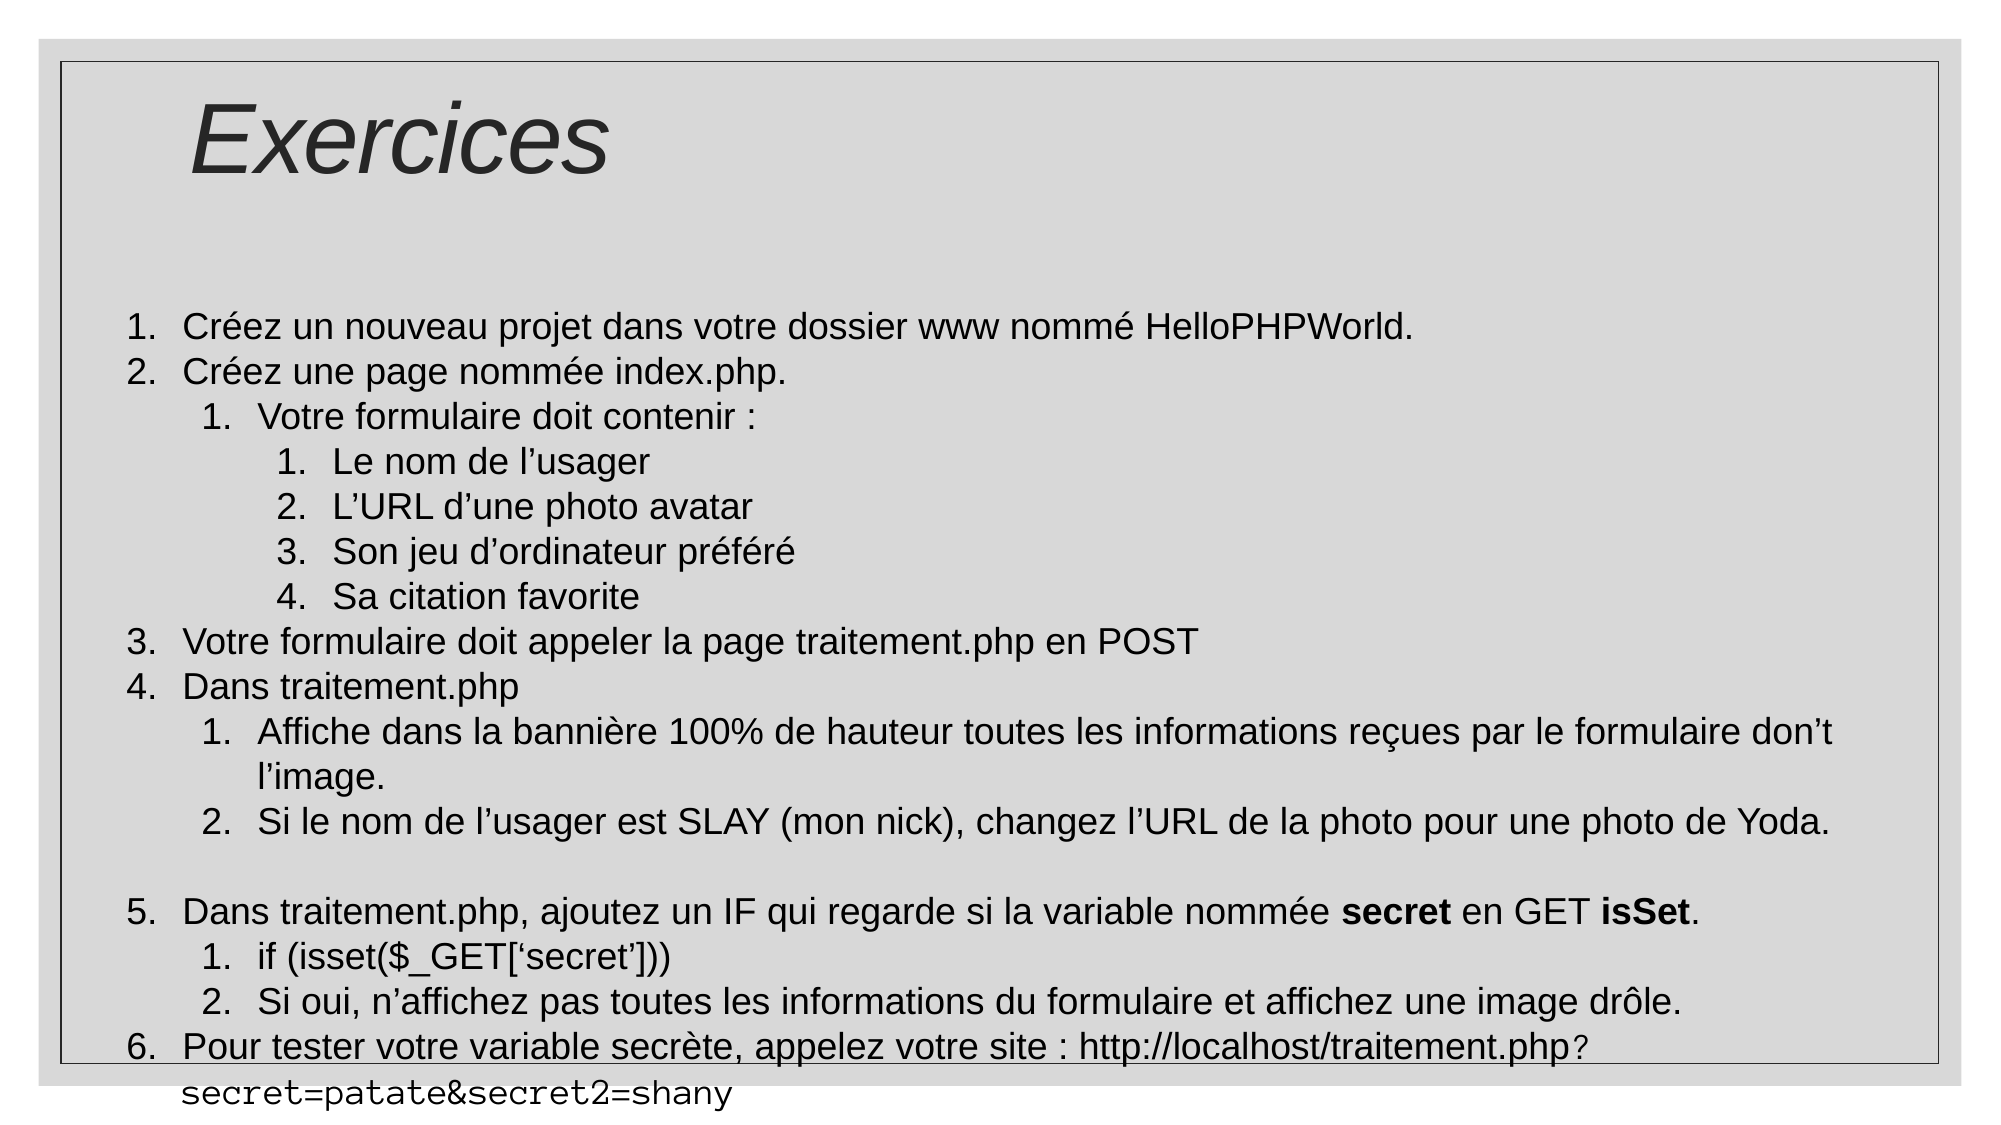

# Exercices
Créez un nouveau projet dans votre dossier www nommé HelloPHPWorld.
Créez une page nommée index.php.
Votre formulaire doit contenir :
Le nom de l’usager
L’URL d’une photo avatar
Son jeu d’ordinateur préféré
Sa citation favorite
Votre formulaire doit appeler la page traitement.php en POST
Dans traitement.php
Affiche dans la bannière 100% de hauteur toutes les informations reçues par le formulaire don’t l’image.
Si le nom de l’usager est SLAY (mon nick), changez l’URL de la photo pour une photo de Yoda.

Dans traitement.php, ajoutez un IF qui regarde si la variable nommée secret en GET isSet.
if (isset($_GET[‘secret’]))
Si oui, n’affichez pas toutes les informations du formulaire et affichez une image drôle.
Pour tester votre variable secrète, appelez votre site : http://localhost/traitement.php?secret=patate&secret2=shany